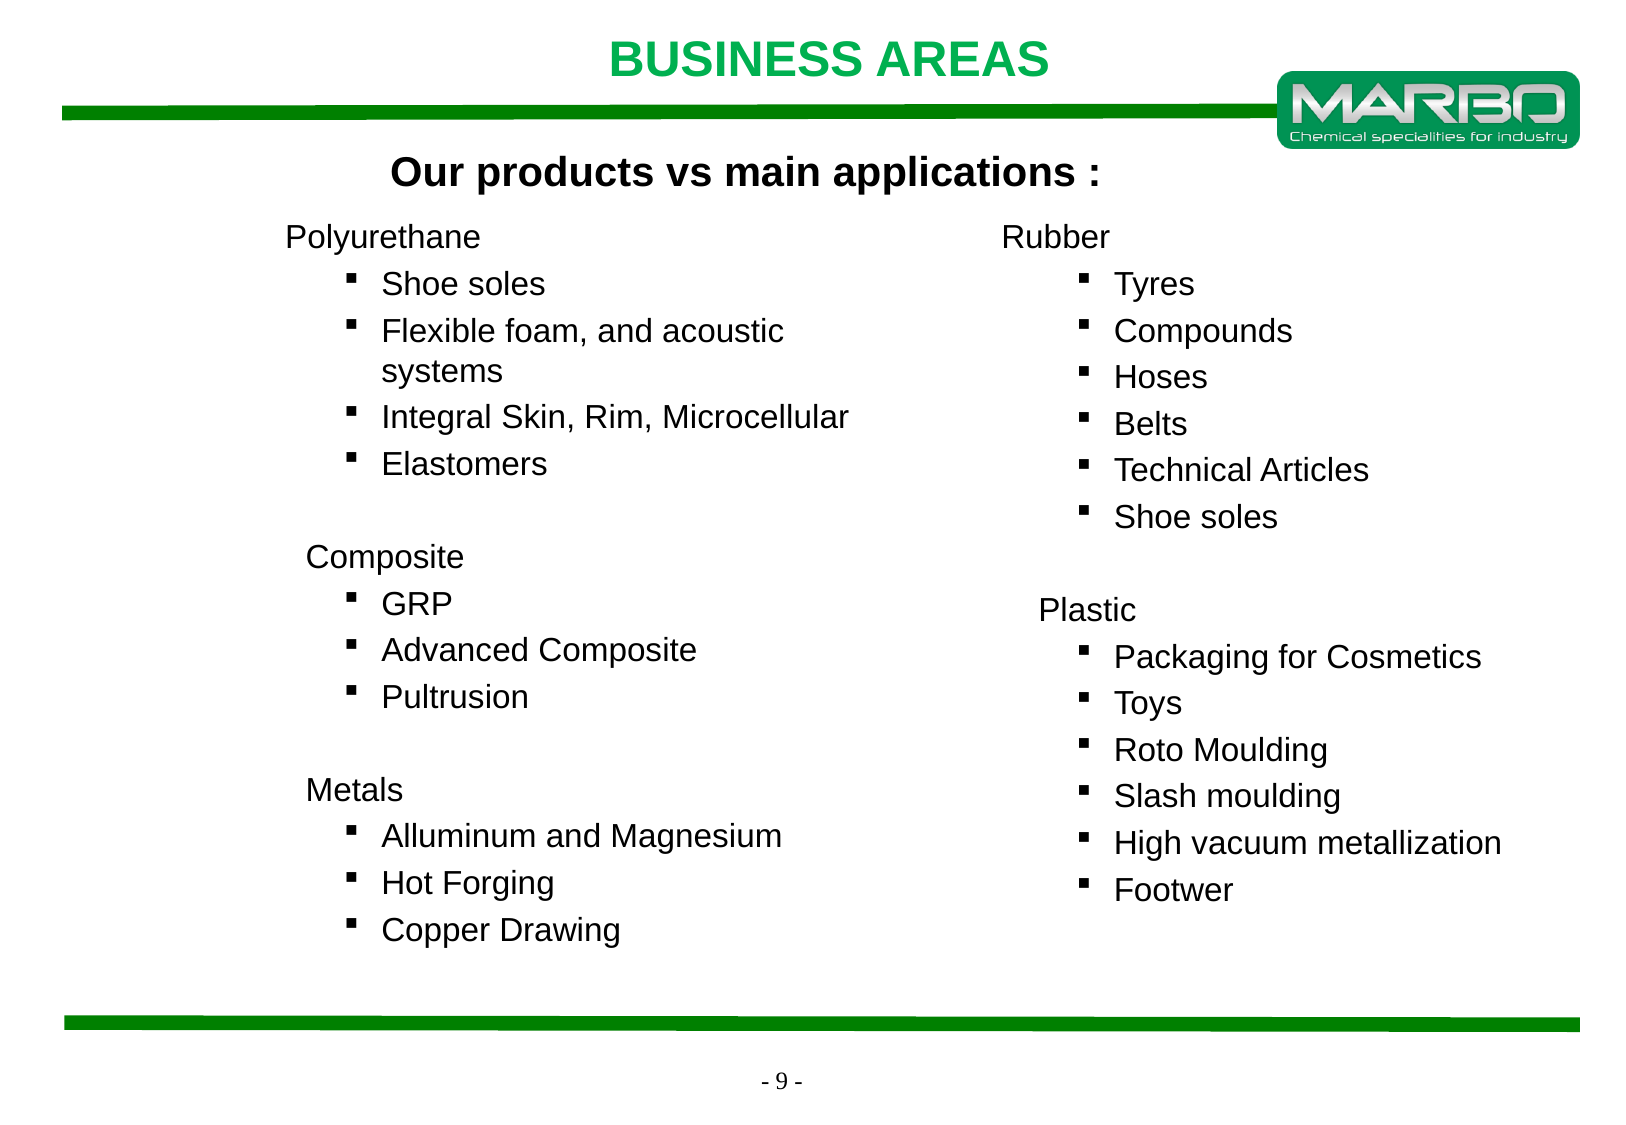

BUSINESS AREAS
Our products vs main applications :
  Polyurethane
Shoe soles
Flexible foam, and acoustic systems
Integral Skin, Rim, Microcellular
Elastomers

    Composite
GRP
Advanced Composite
Pultrusion

    Metals
Alluminum and Magnesium
Hot Forging
Copper Drawing

Rubber
Tyres
Compounds
Hoses
Belts
Technical Articles
Shoe soles

    Plastic
Packaging for Cosmetics
Toys
Roto Moulding
Slash moulding
High vacuum metallization
Footwer